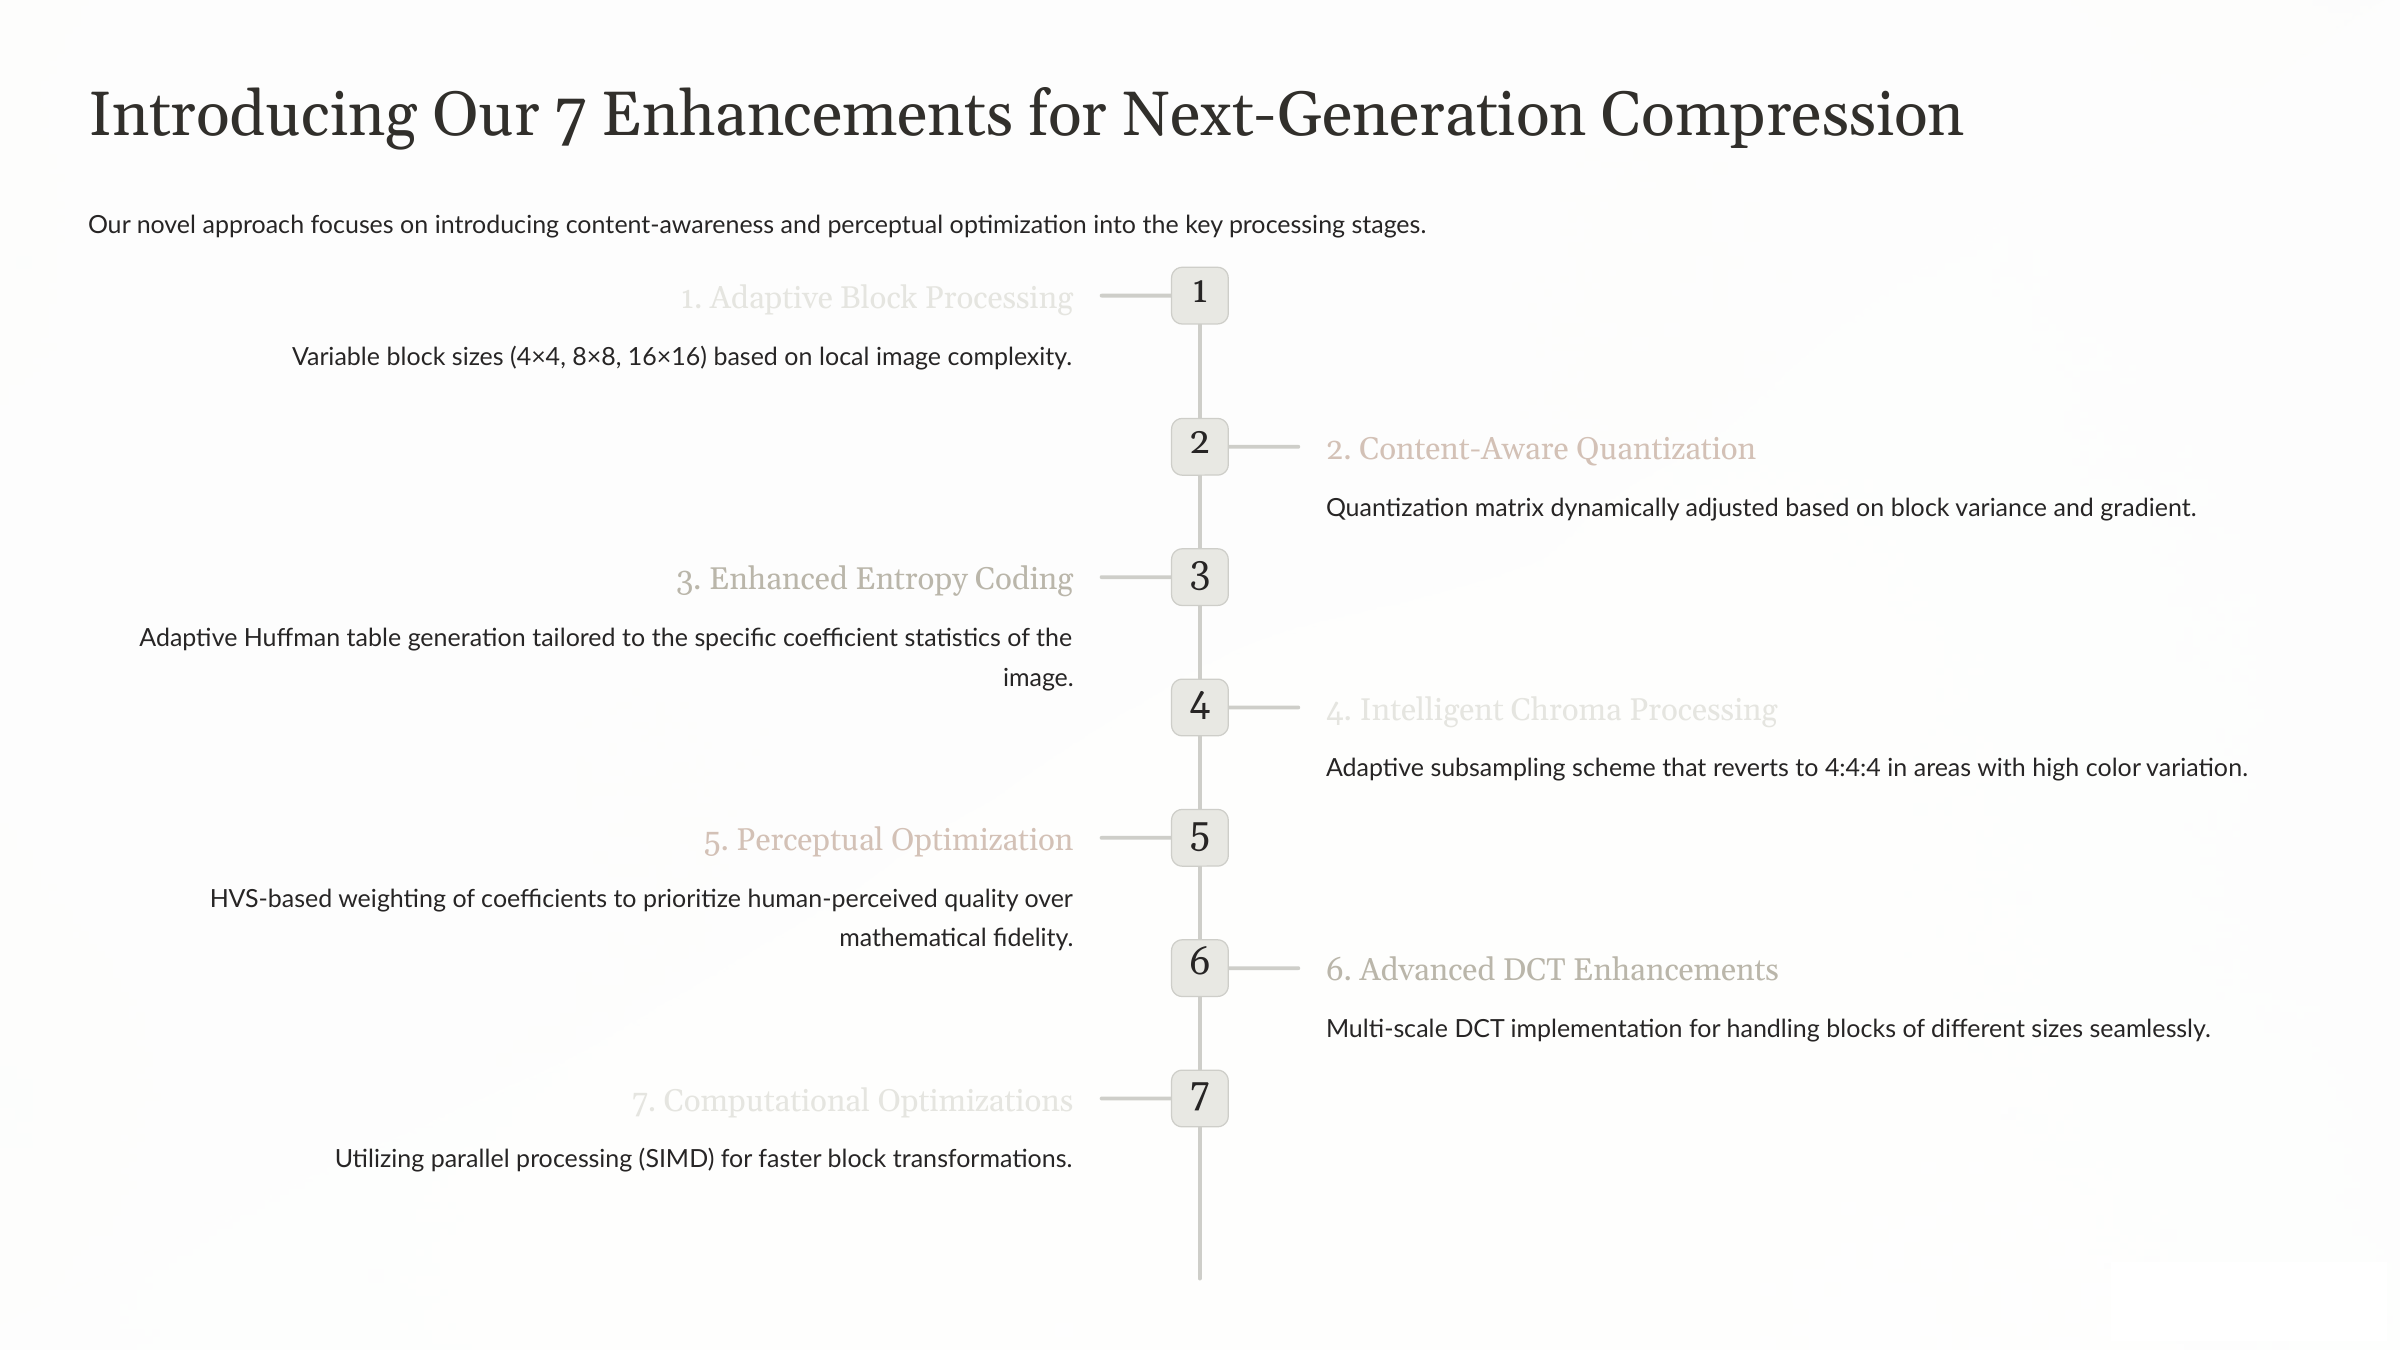

Introducing Our 7 Enhancements for Next-Generation Compression
Our novel approach focuses on introducing content-awareness and perceptual optimization into the key processing stages.

1
1. Adaptive Block Processing

Variable block sizes (4×4, 8×8, 16×16) based on local image complexity.

2
2. Content-Aware Quantization

Quantization matrix dynamically adjusted based on block variance and gradient.

3
3. Enhanced Entropy Coding

Adaptive Huffman table generation tailored to the specific coefficient statistics of the image.

4
4. Intelligent Chroma Processing

Adaptive subsampling scheme that reverts to 4:4:4 in areas with high color variation.

5
5. Perceptual Optimization

HVS-based weighting of coefficients to prioritize human-perceived quality over mathematical fidelity.

6
6. Advanced DCT Enhancements

Multi-scale DCT implementation for handling blocks of different sizes seamlessly.

7
7. Computational Optimizations

Utilizing parallel processing (SIMD) for faster block transformations.